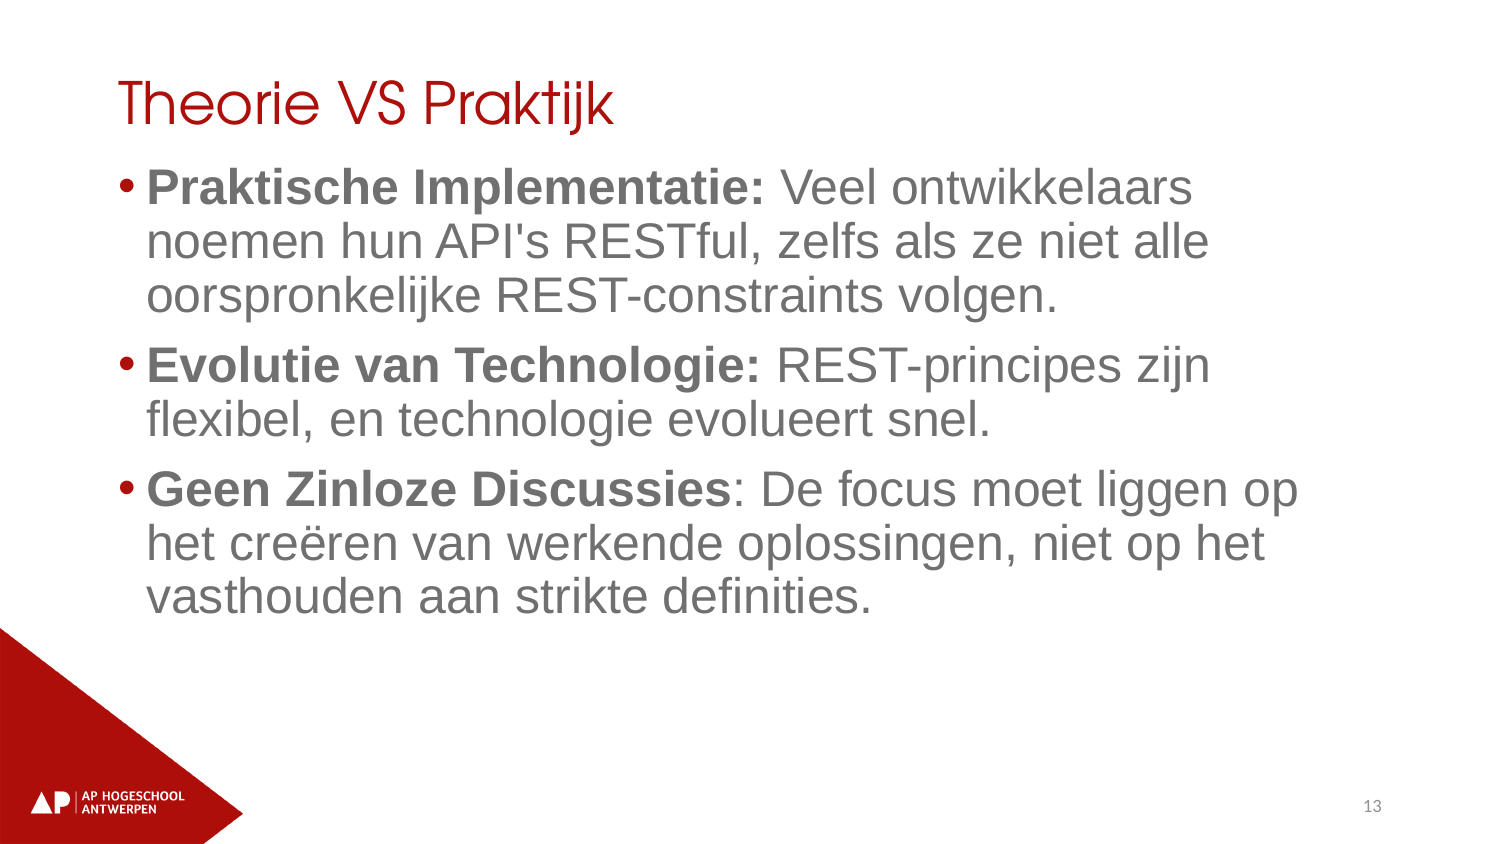

# Theorie VS Praktijk
Praktische Implementatie: Veel ontwikkelaars noemen hun API's RESTful, zelfs als ze niet alle oorspronkelijke REST-constraints volgen.
Evolutie van Technologie: REST-principes zijn flexibel, en technologie evolueert snel.
Geen Zinloze Discussies: De focus moet liggen op het creëren van werkende oplossingen, niet op het vasthouden aan strikte definities.
13